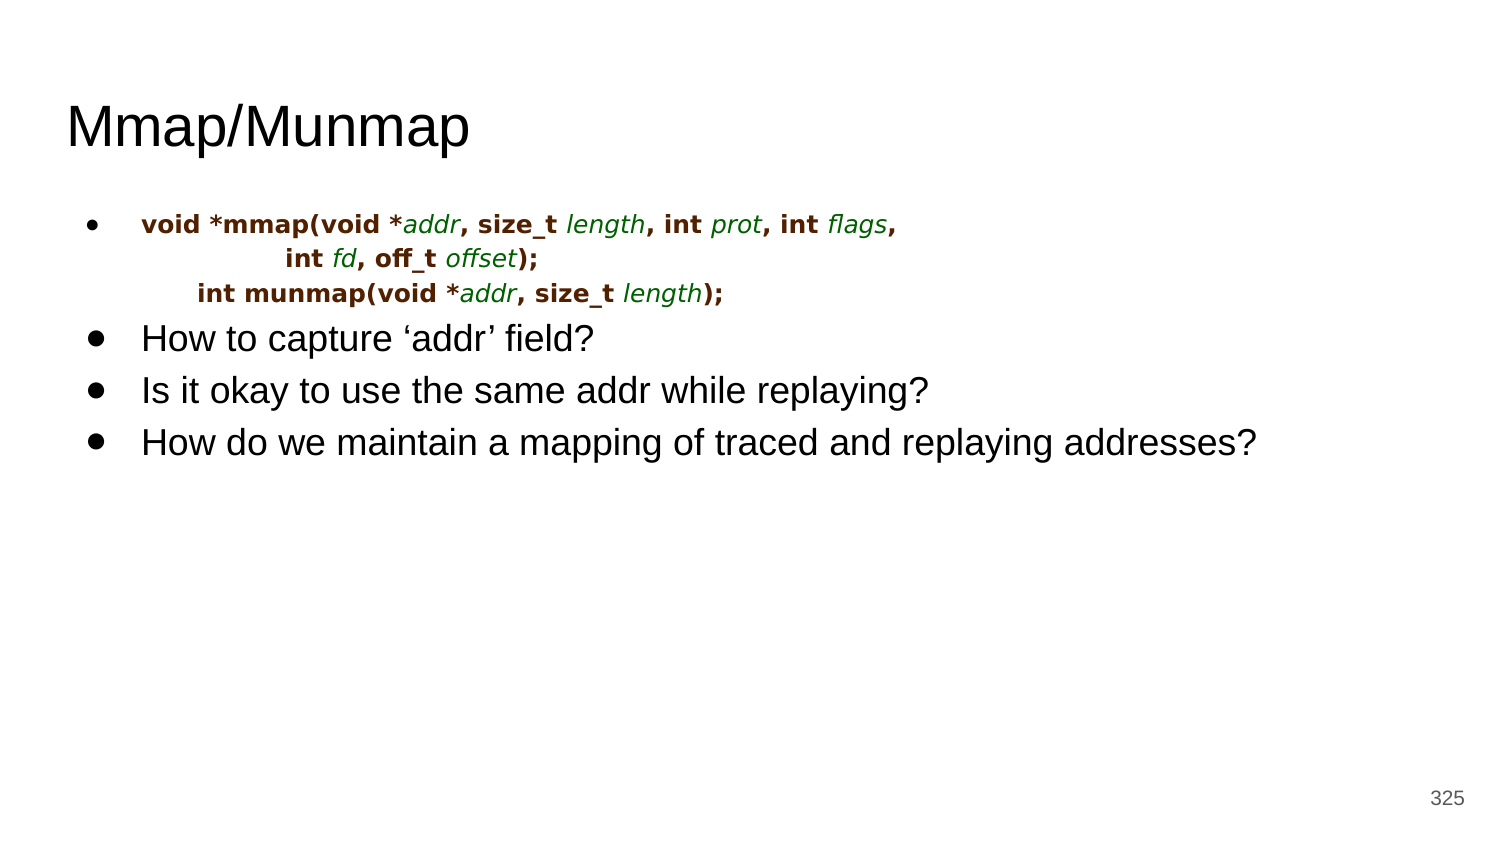

# Mmap/Munmap
void *mmap(void *addr, size_t length, int prot, int flags,
                  int fd, off_t offset);
       int munmap(void *addr, size_t length);
How to capture ‘addr’ field?
Is it okay to use the same addr while replaying?
How do we maintain a mapping of traced and replaying addresses?
325